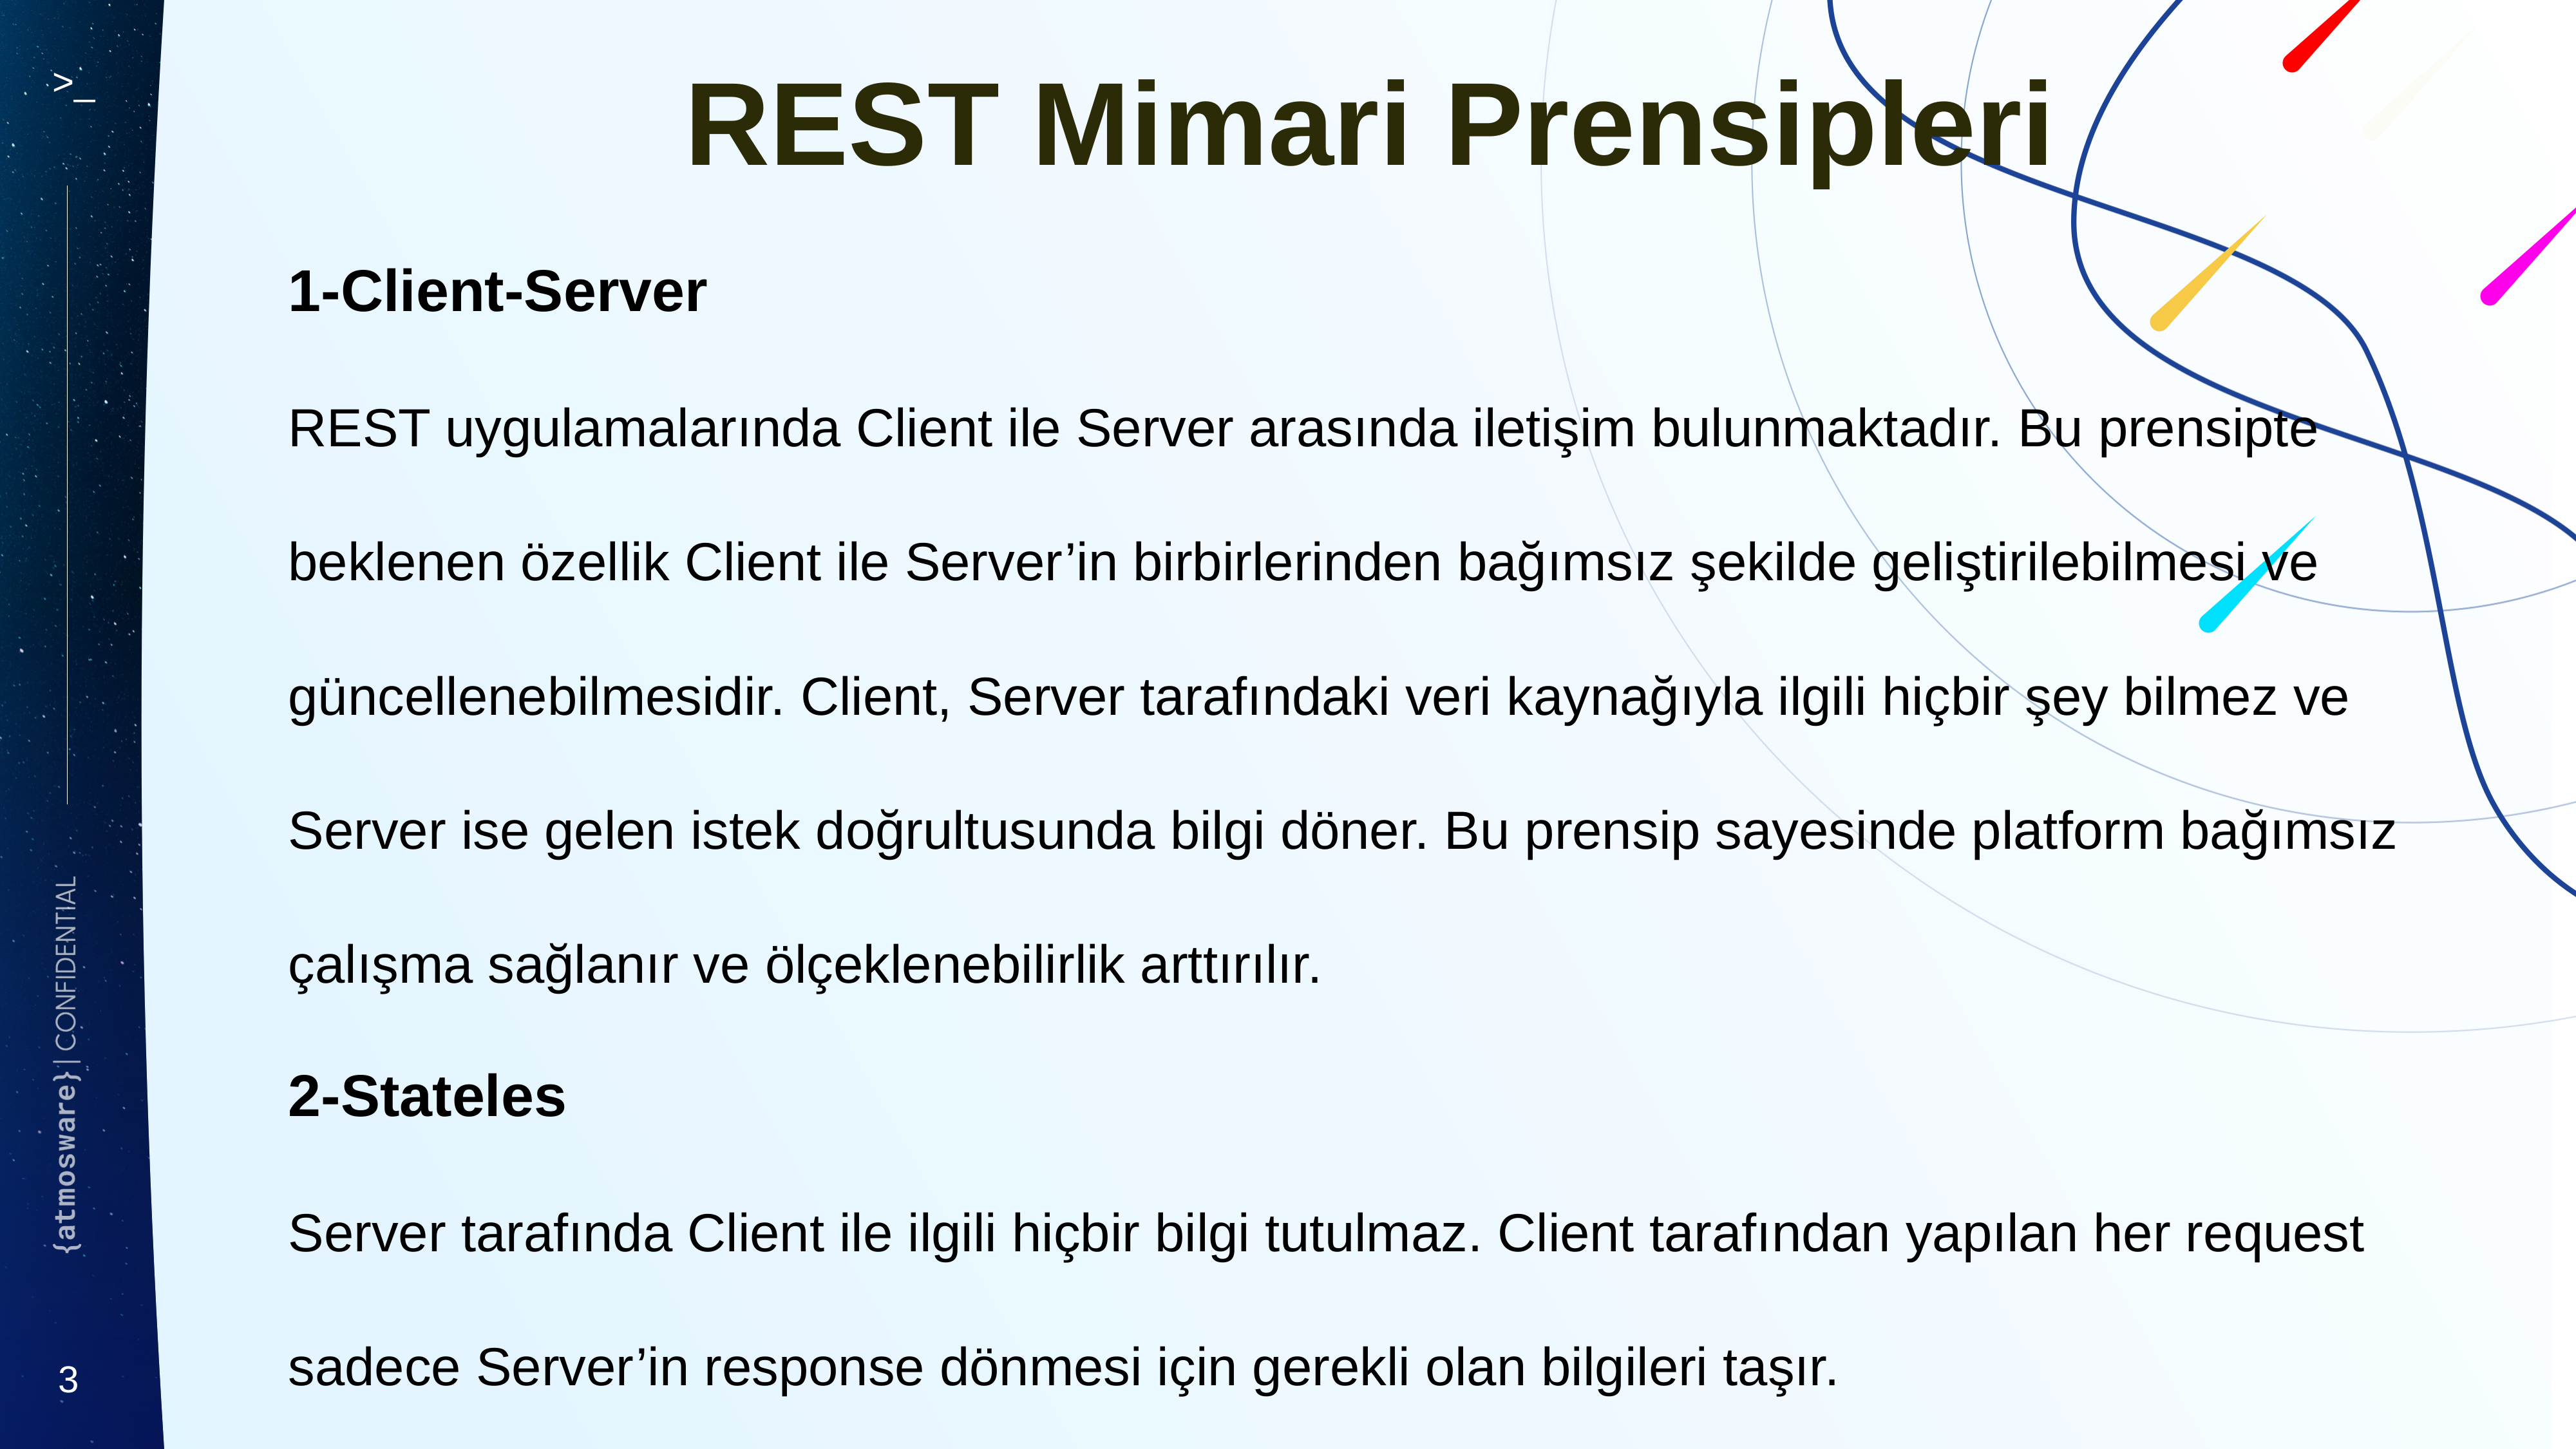

REST Mimari Prensipleri
1-Client-Server
REST uygulamalarında Client ile Server arasında iletişim bulunmaktadır. Bu prensipte beklenen özellik Client ile Server’in birbirlerinden bağımsız şekilde geliştirilebilmesi ve güncellenebilmesidir. Client, Server tarafındaki veri kaynağıyla ilgili hiçbir şey bilmez ve Server ise gelen istek doğrultusunda bilgi döner. Bu prensip sayesinde platform bağımsız çalışma sağlanır ve ölçeklenebilirlik arttırılır.
2-Stateles
Server tarafında Client ile ilgili hiçbir bilgi tutulmaz. Client tarafından yapılan her request sadece Server’in response dönmesi için gerekli olan bilgileri taşır.
3